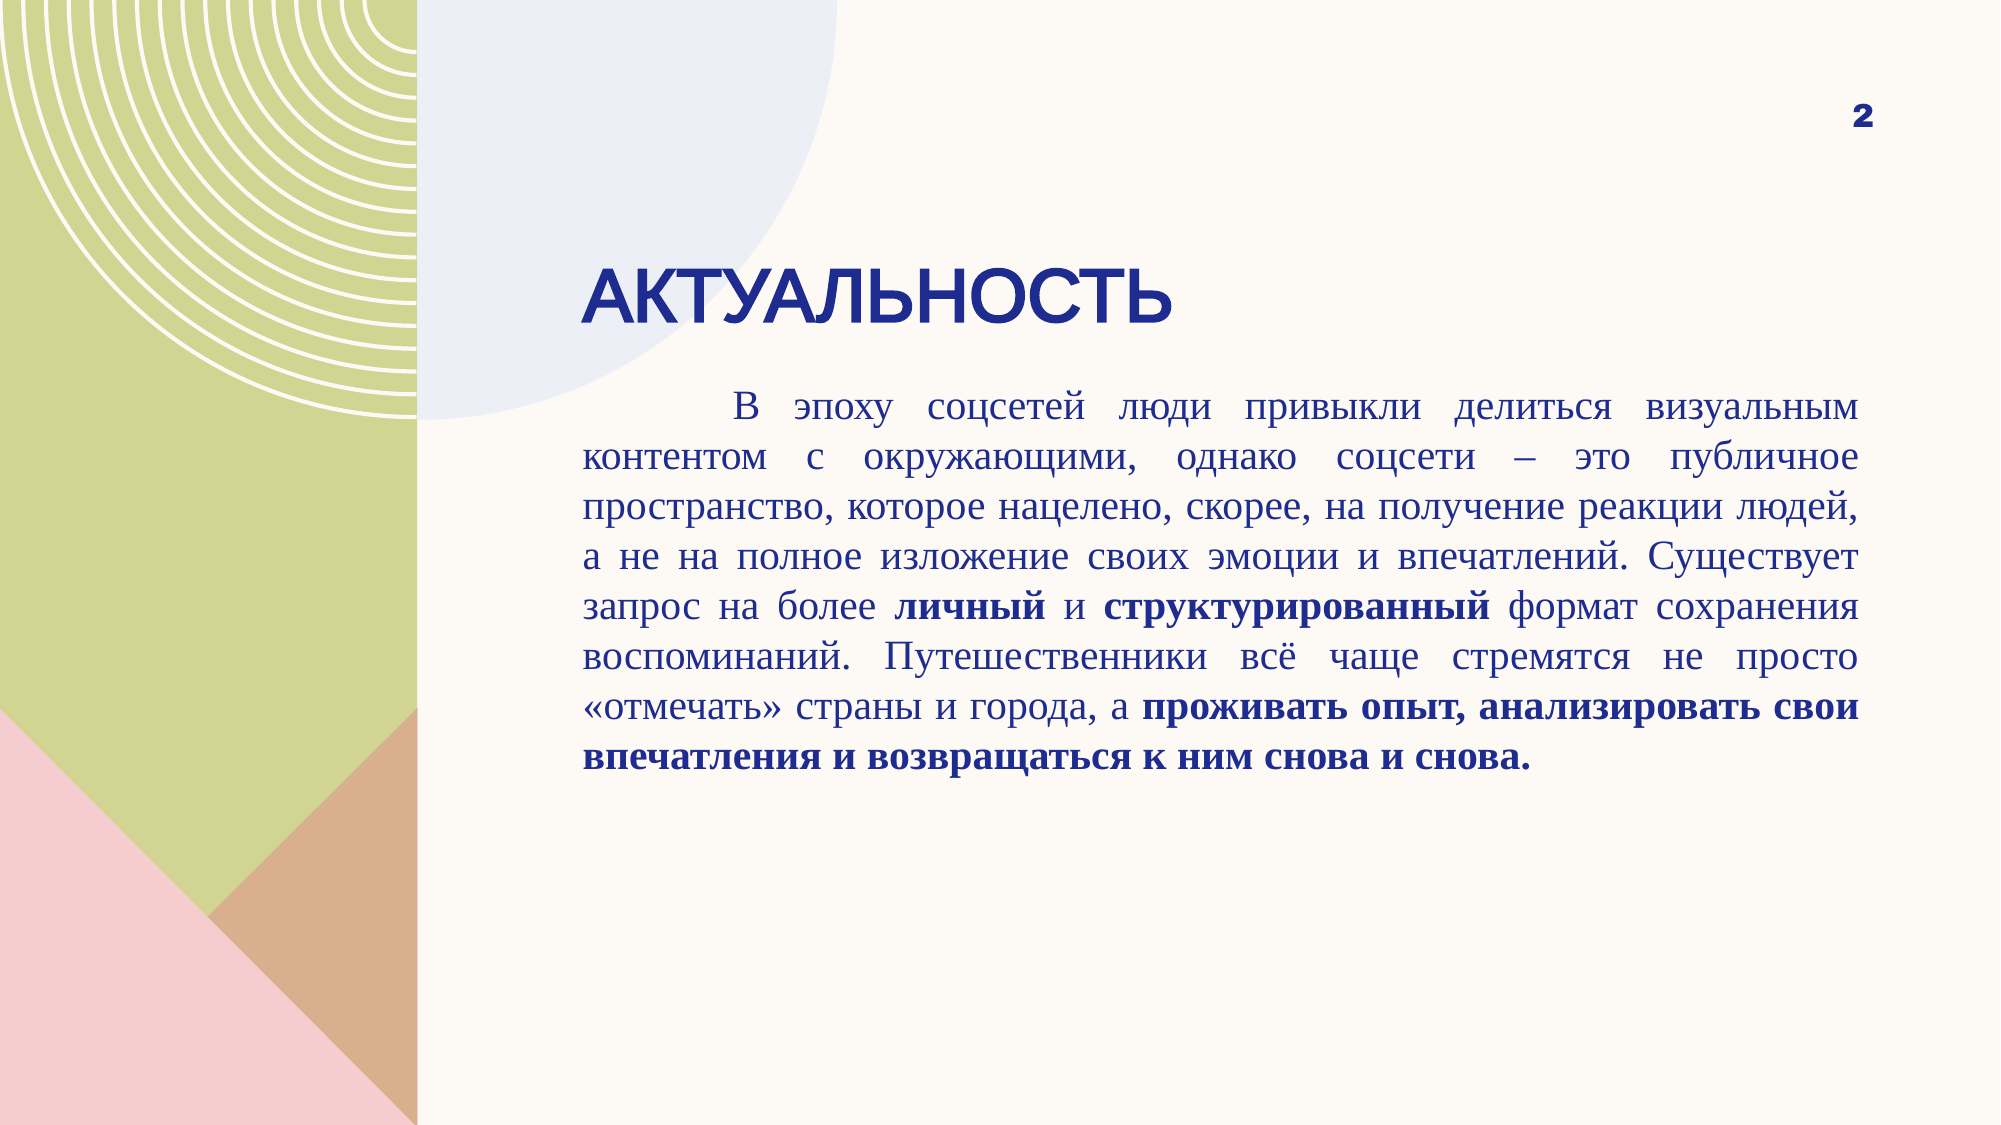

2
# актуальность
	В эпоху соцсетей люди привыкли делиться визуальным контентом с окружающими, однако соцсети – это публичное пространство, которое нацелено, скорее, на получение реакции людей, а не на полное изложение своих эмоции и впечатлений. Существует запрос на более личный и структурированный формат сохранения воспоминаний. Путешественники всё чаще стремятся не просто «отмечать» страны и города, а проживать опыт, анализировать свои впечатления и возвращаться к ним снова и снова.